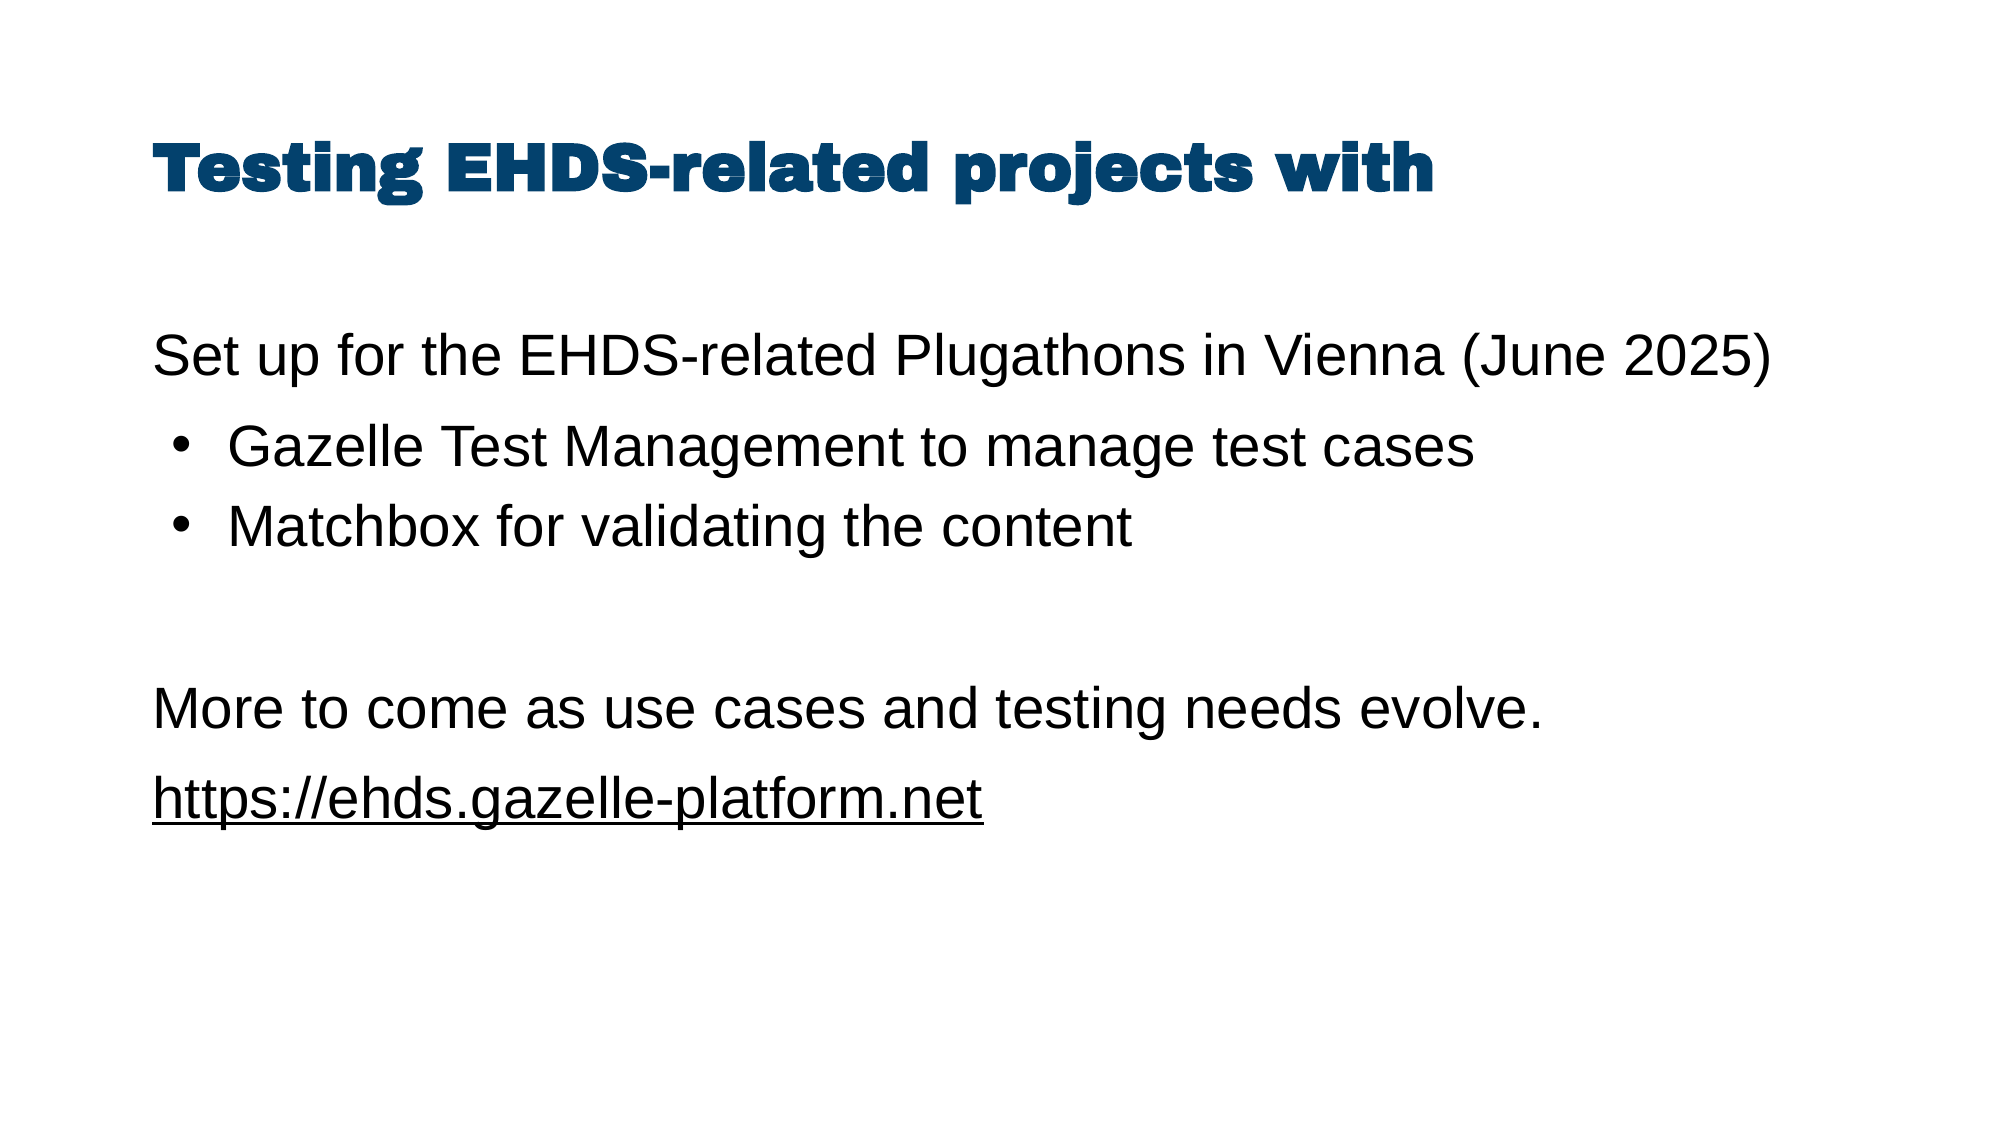

# Testing EHDS-related projects with
Set up for the EHDS-related Plugathons in Vienna (June 2025)
Gazelle Test Management to manage test cases
Matchbox for validating the content

More to come as use cases and testing needs evolve.
https://ehds.gazelle-platform.net